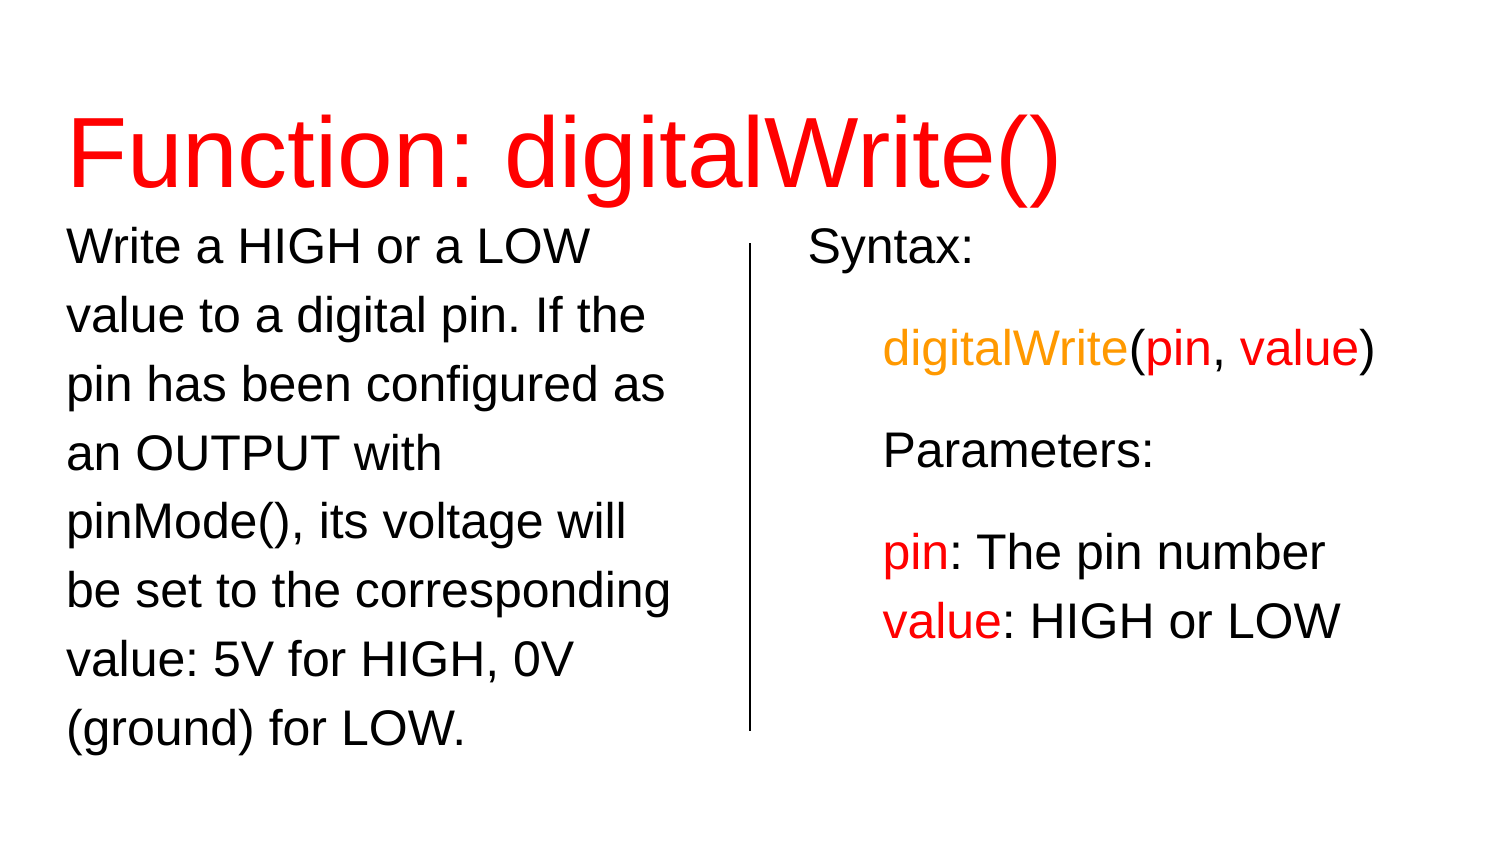

# Function: digitalWrite()
Write a HIGH or a LOW value to a digital pin. If the pin has been configured as an OUTPUT with pinMode(), its voltage will be set to the corresponding value: 5V for HIGH, 0V (ground) for LOW.
Syntax:
digitalWrite(pin, value)
Parameters:
pin: The pin number
value: HIGH or LOW